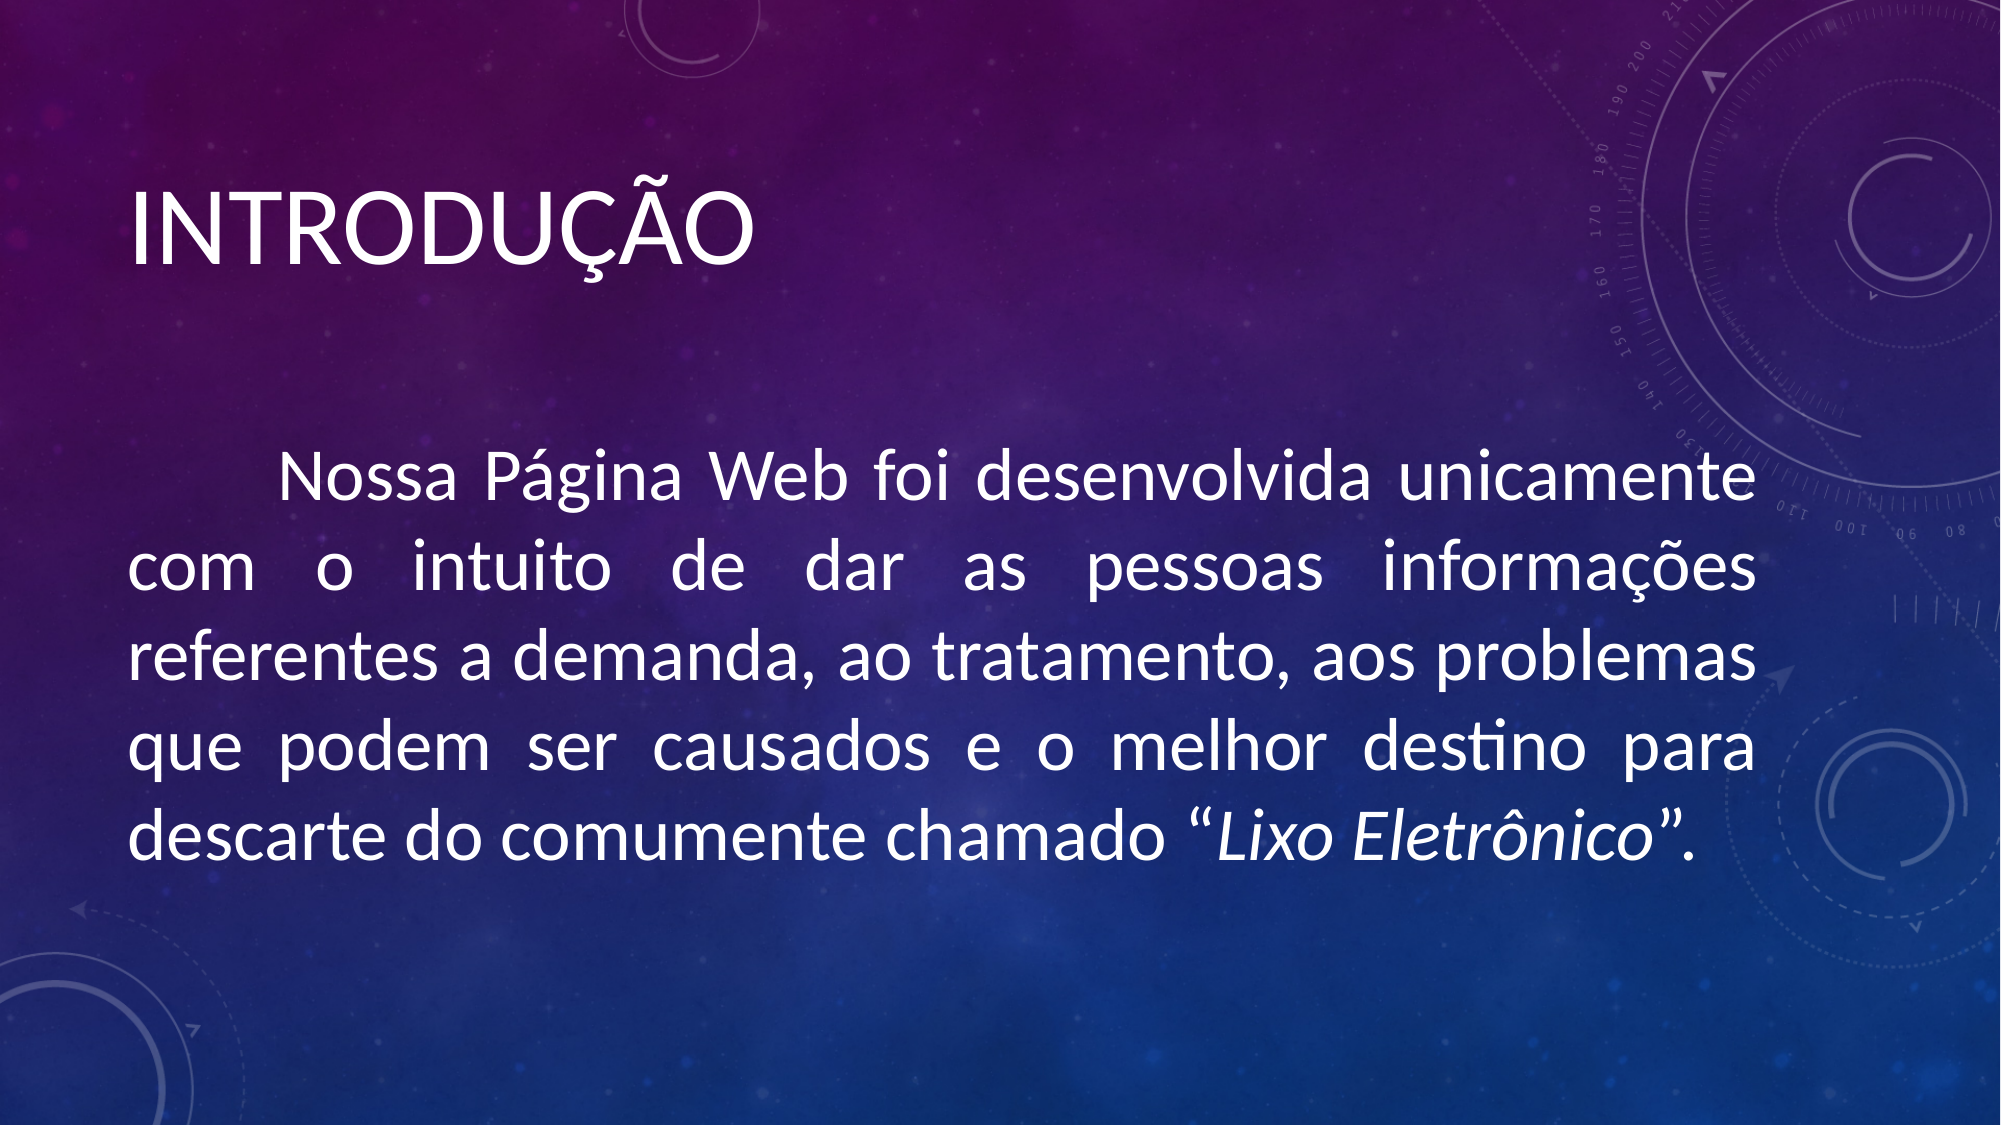

# introdução
	Nossa Página Web foi desenvolvida unicamente com o intuito de dar as pessoas informações referentes a demanda, ao tratamento, aos problemas que podem ser causados e o melhor destino para descarte do comumente chamado “Lixo Eletrônico”.